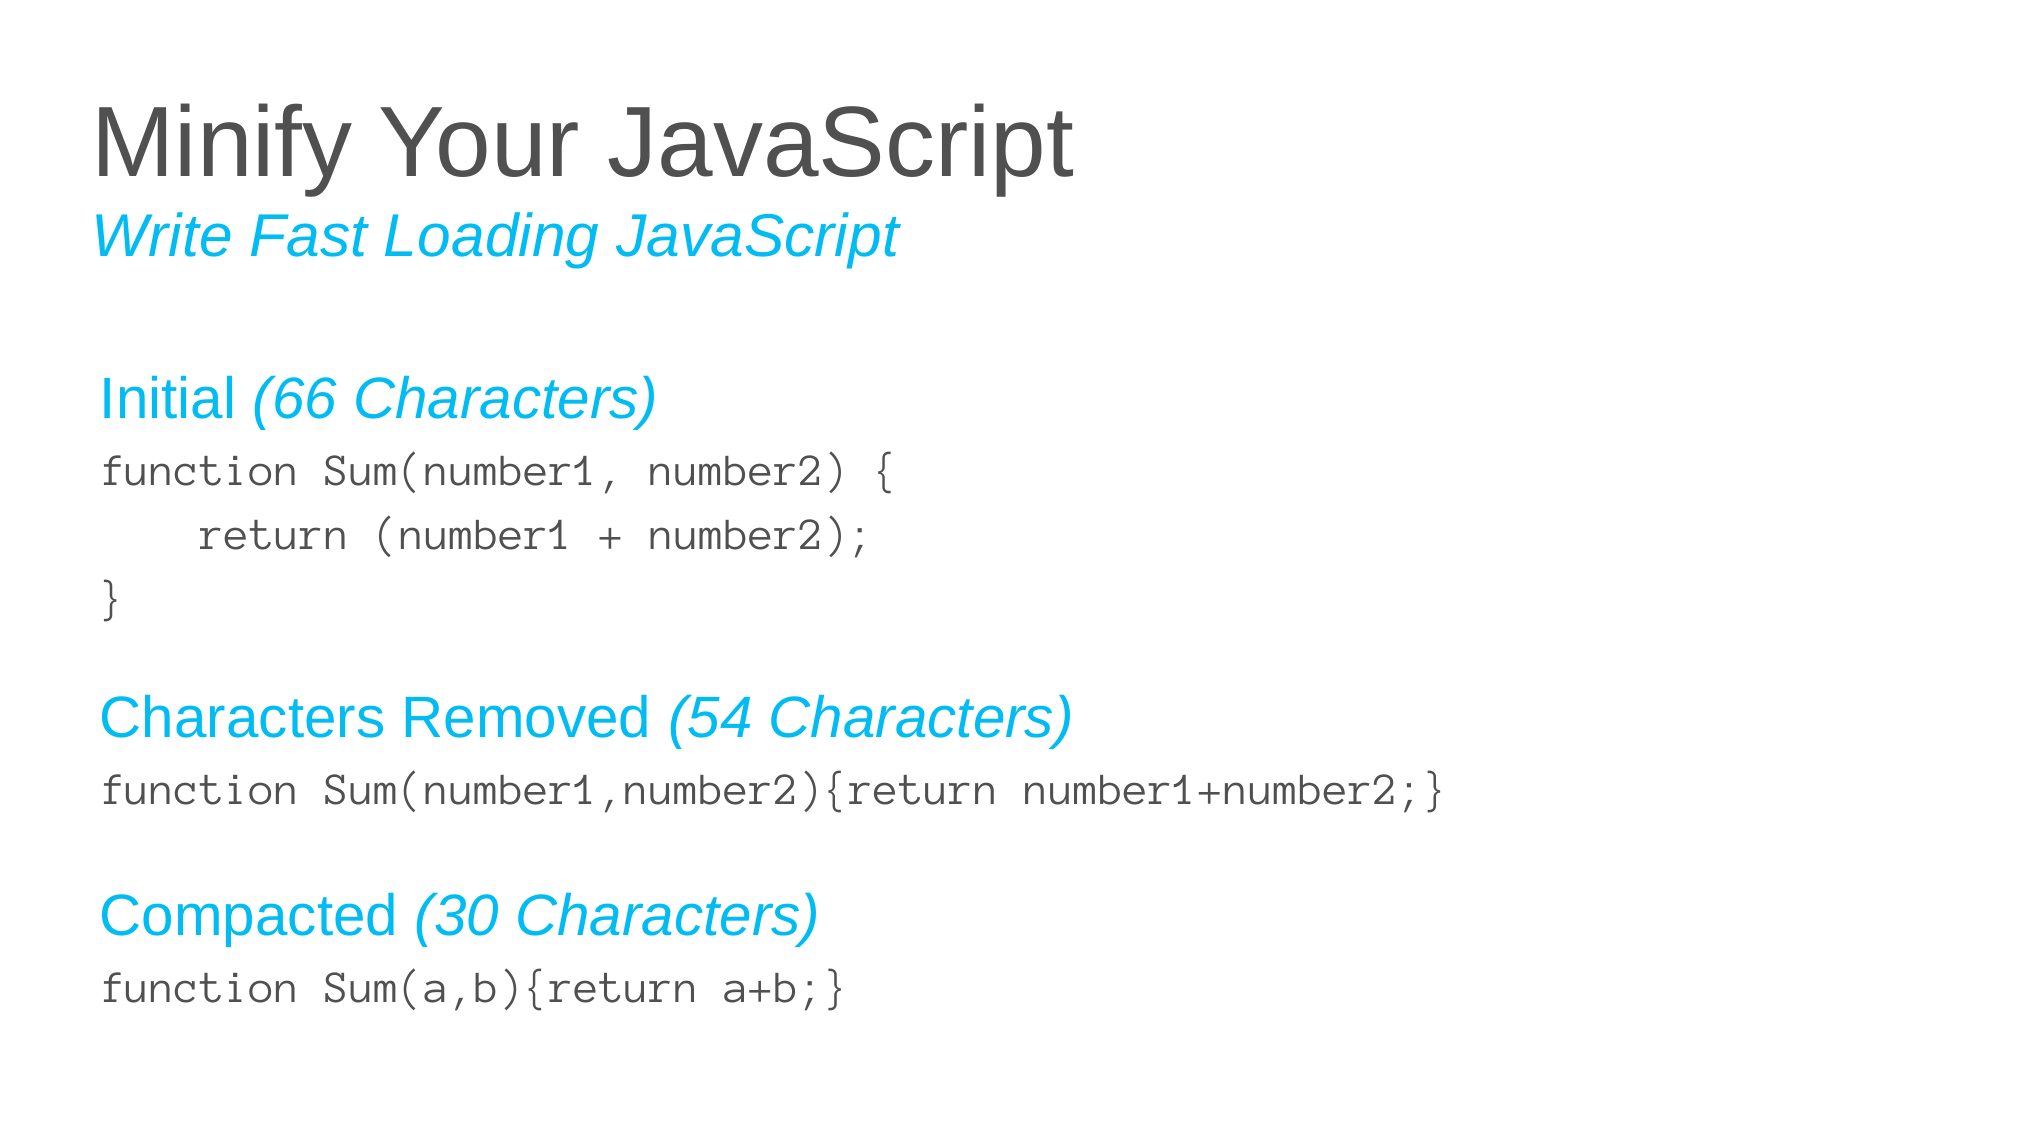

Minify Your JavaScript
Write Fast Loading JavaScript
Initial (66 Characters)
function Sum(number1, number2) {
    return (number1 + number2);
}
Characters Removed (54 Characters)
function Sum(number1,number2){return number1+number2;}

Compacted (30 Characters)
function Sum(a,b){return a+b;}